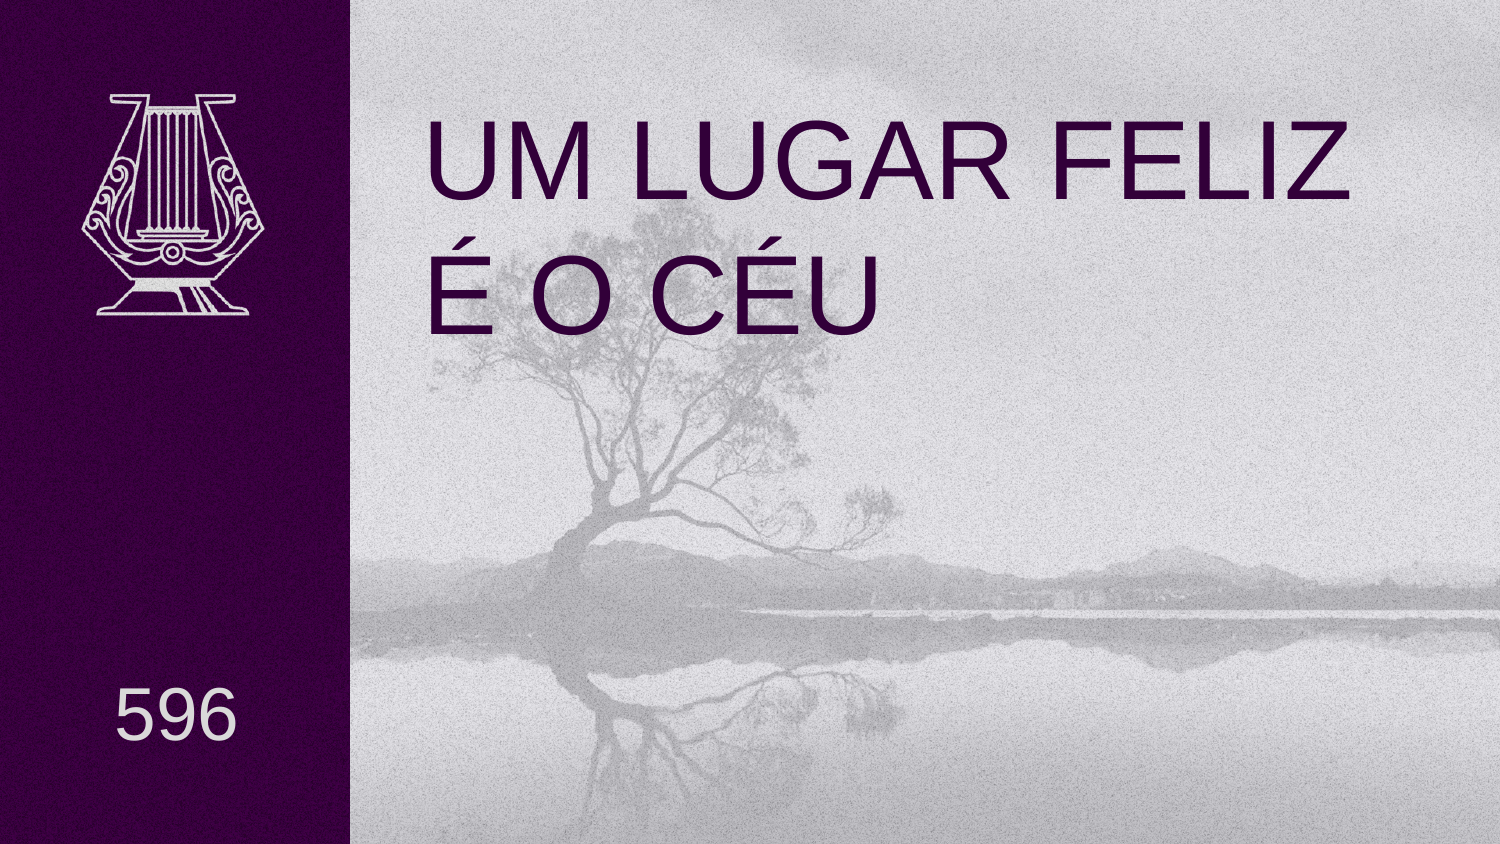

# UM LUGAR FELIZ É O CÉU
596